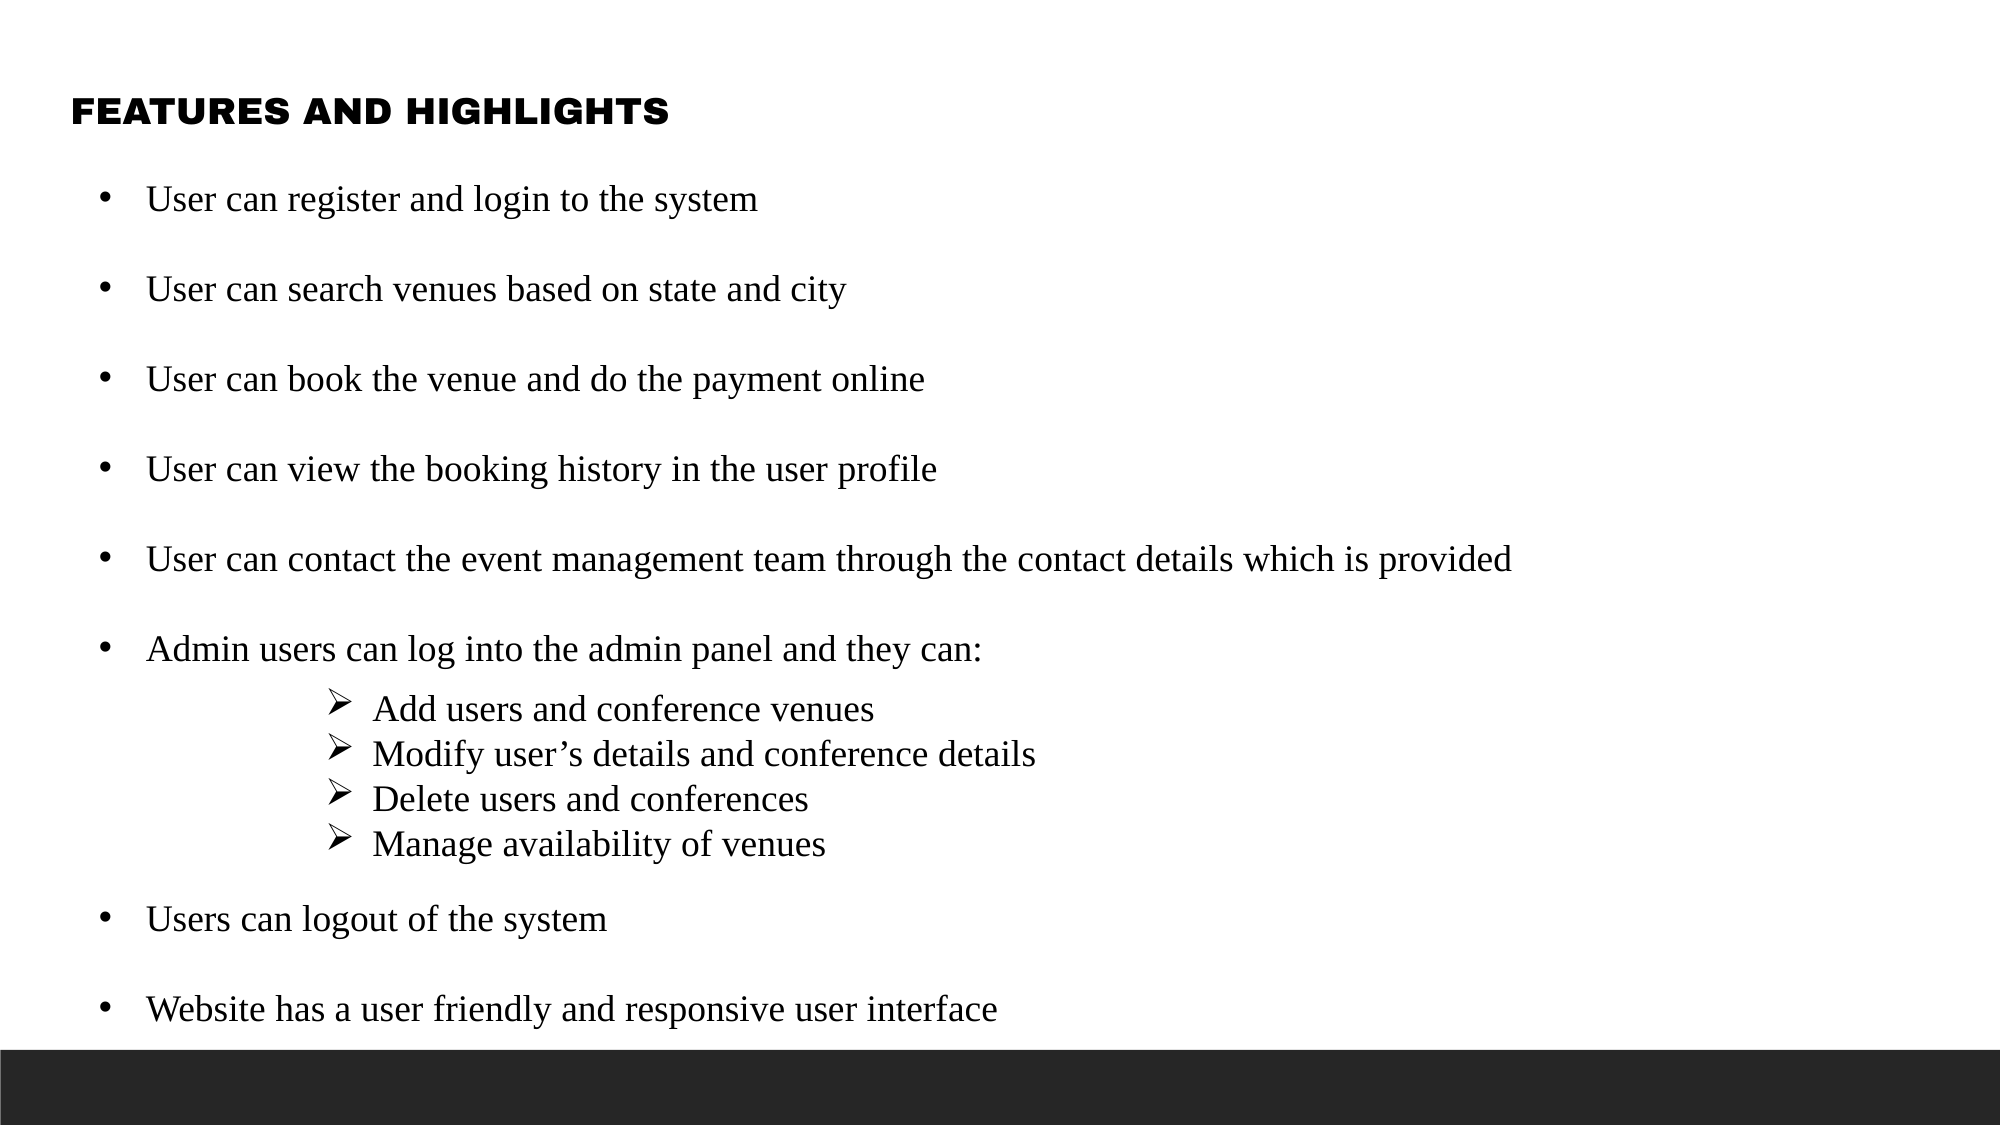

FEATURES AND HIGHLIGHTS
User can register and login to the system

User can search venues based on state and city

User can book the venue and do the payment online

User can view the booking history in the user profile

User can contact the event management team through the contact details which is provided

Admin users can log into the admin panel and they can:

Users can logout of the system

Website has a user friendly and responsive user interface

Add users and conference venues
Modify user’s details and conference details
Delete users and conferences
Manage availability of venues